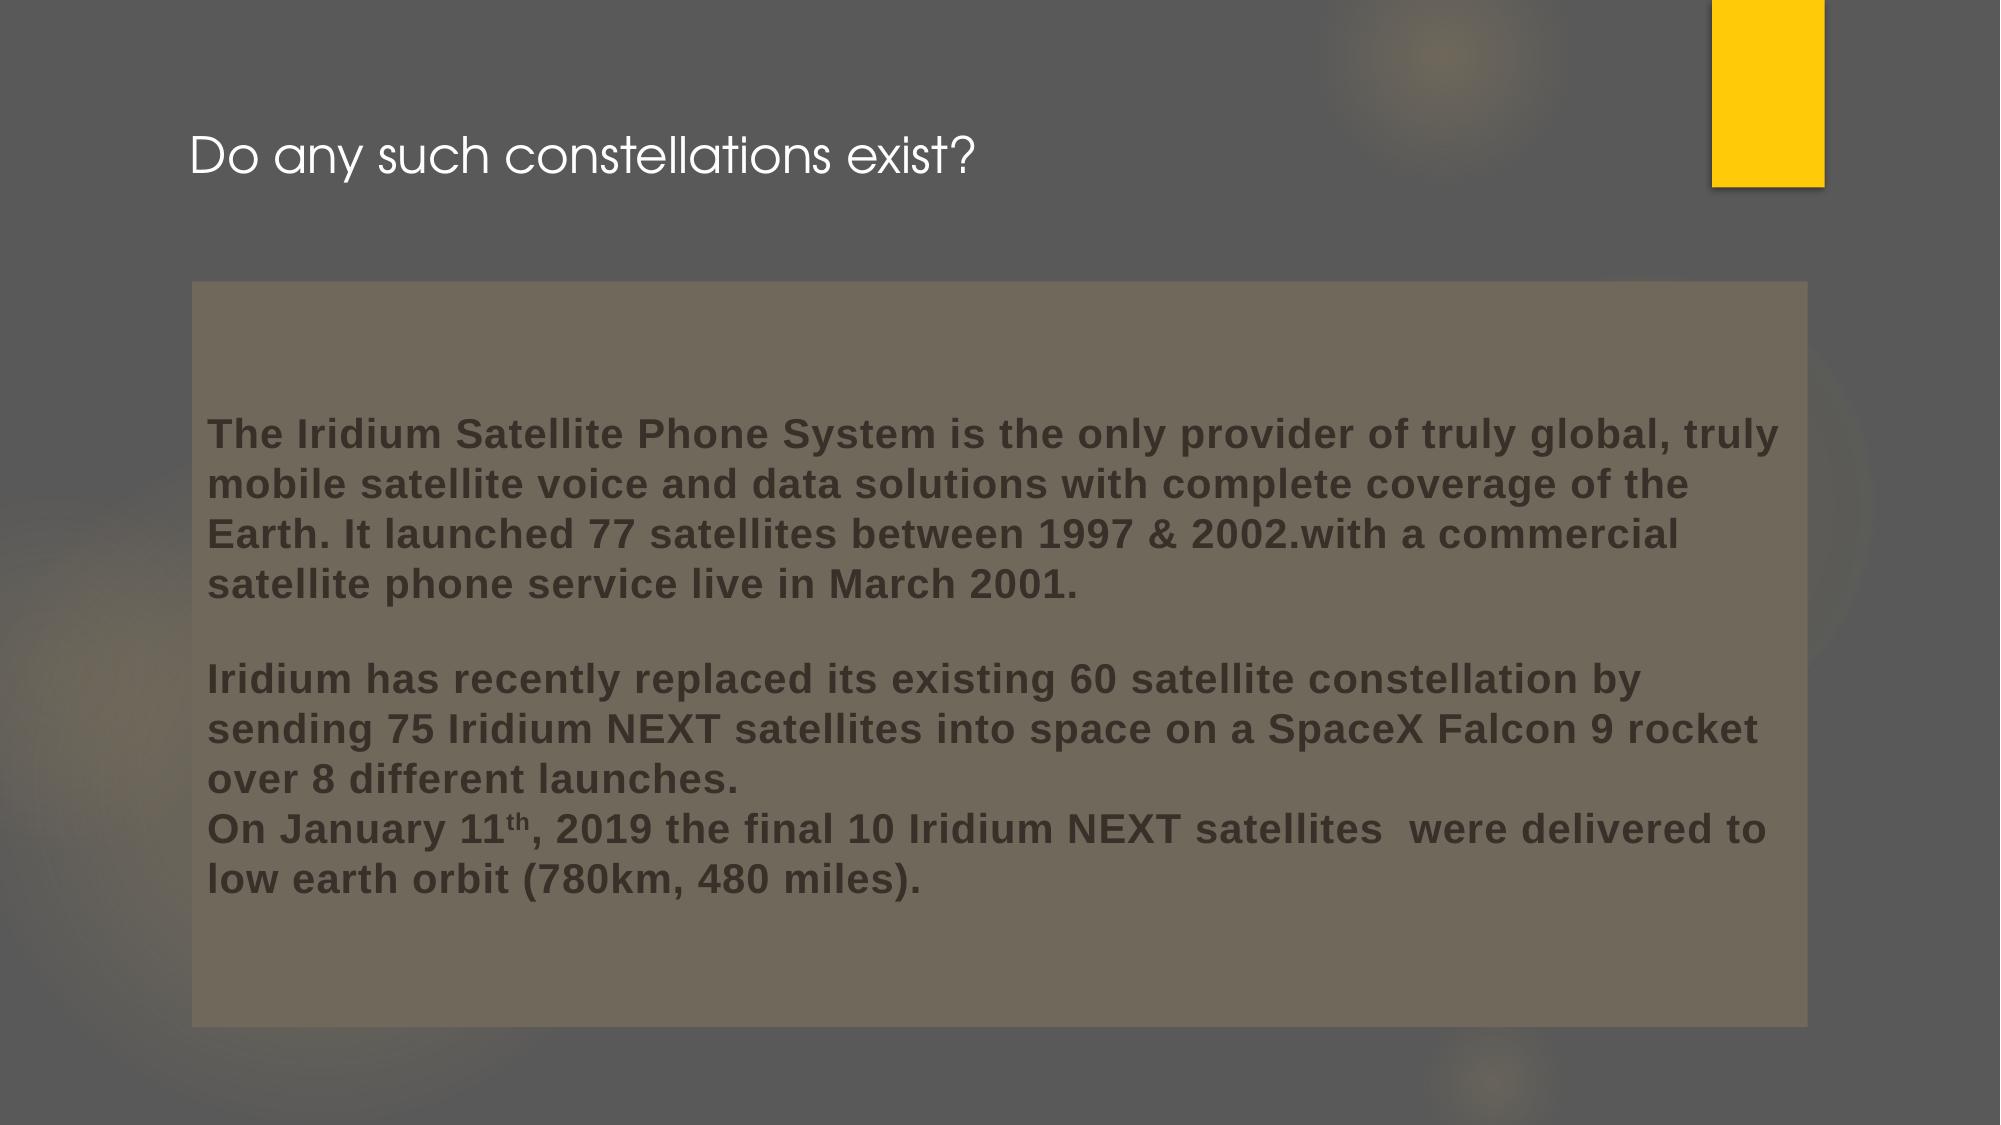

Do any such constellations exist?
The Iridium Satellite Phone System is the only provider of truly global, truly mobile satellite voice and data solutions with complete coverage of the Earth. It launched 77 satellites between 1997 & 2002.with a commercial satellite phone service live in March 2001.

Iridium has recently replaced its existing 60 satellite constellation by sending 75 Iridium NEXT satellites into space on a SpaceX Falcon 9 rocket over 8 different launches.
On January 11th, 2019 the final 10 Iridium NEXT satellites  were delivered to low earth orbit (780km, 480 miles).